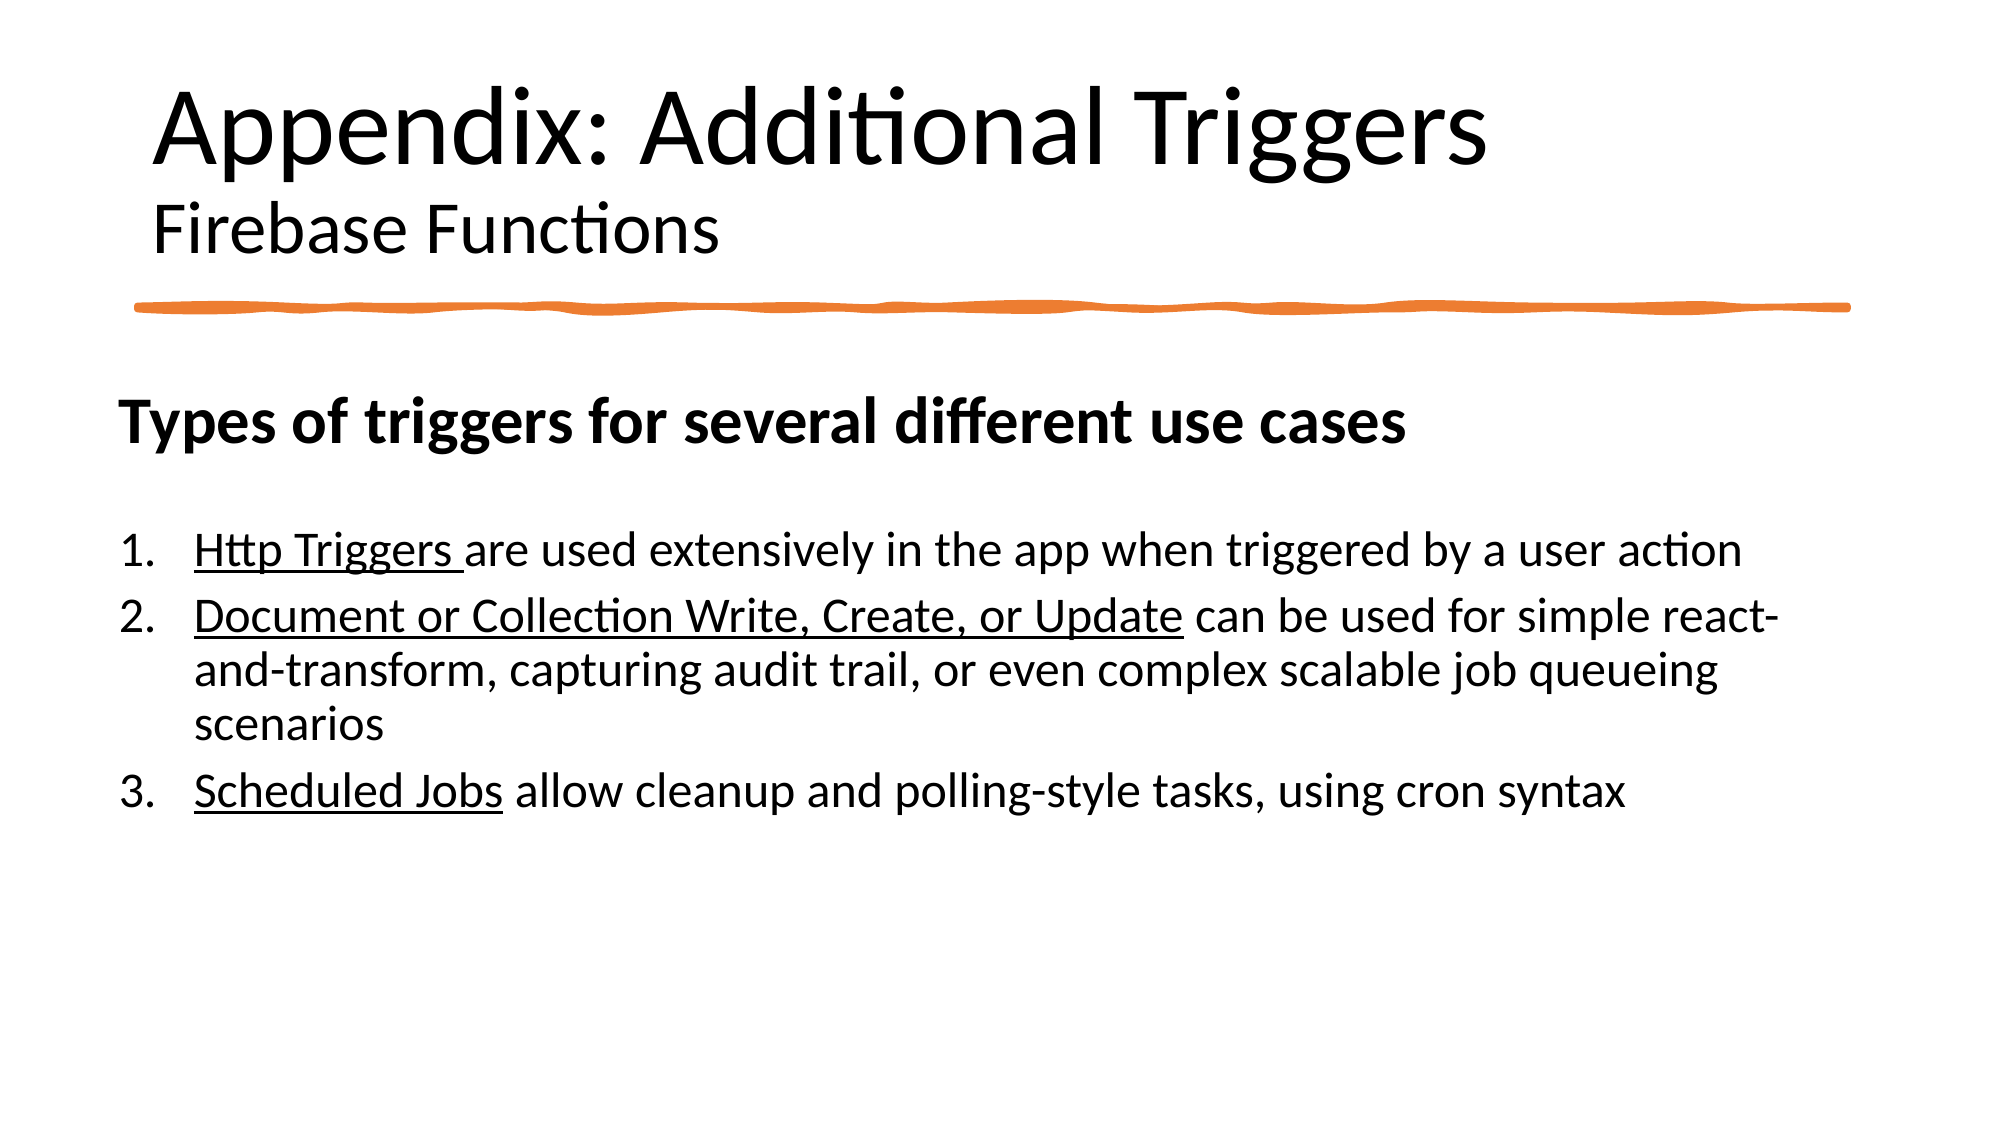

# Appendix: Additional Triggers Firebase Functions

Types of triggers for several different use cases

Http Triggers are used extensively in the app when triggered by a user action
Document or Collection Write, Create, or Update can be used for simple react-and-transform, capturing audit trail, or even complex scalable job queueing scenarios
Scheduled Jobs allow cleanup and polling-style tasks, using cron syntax